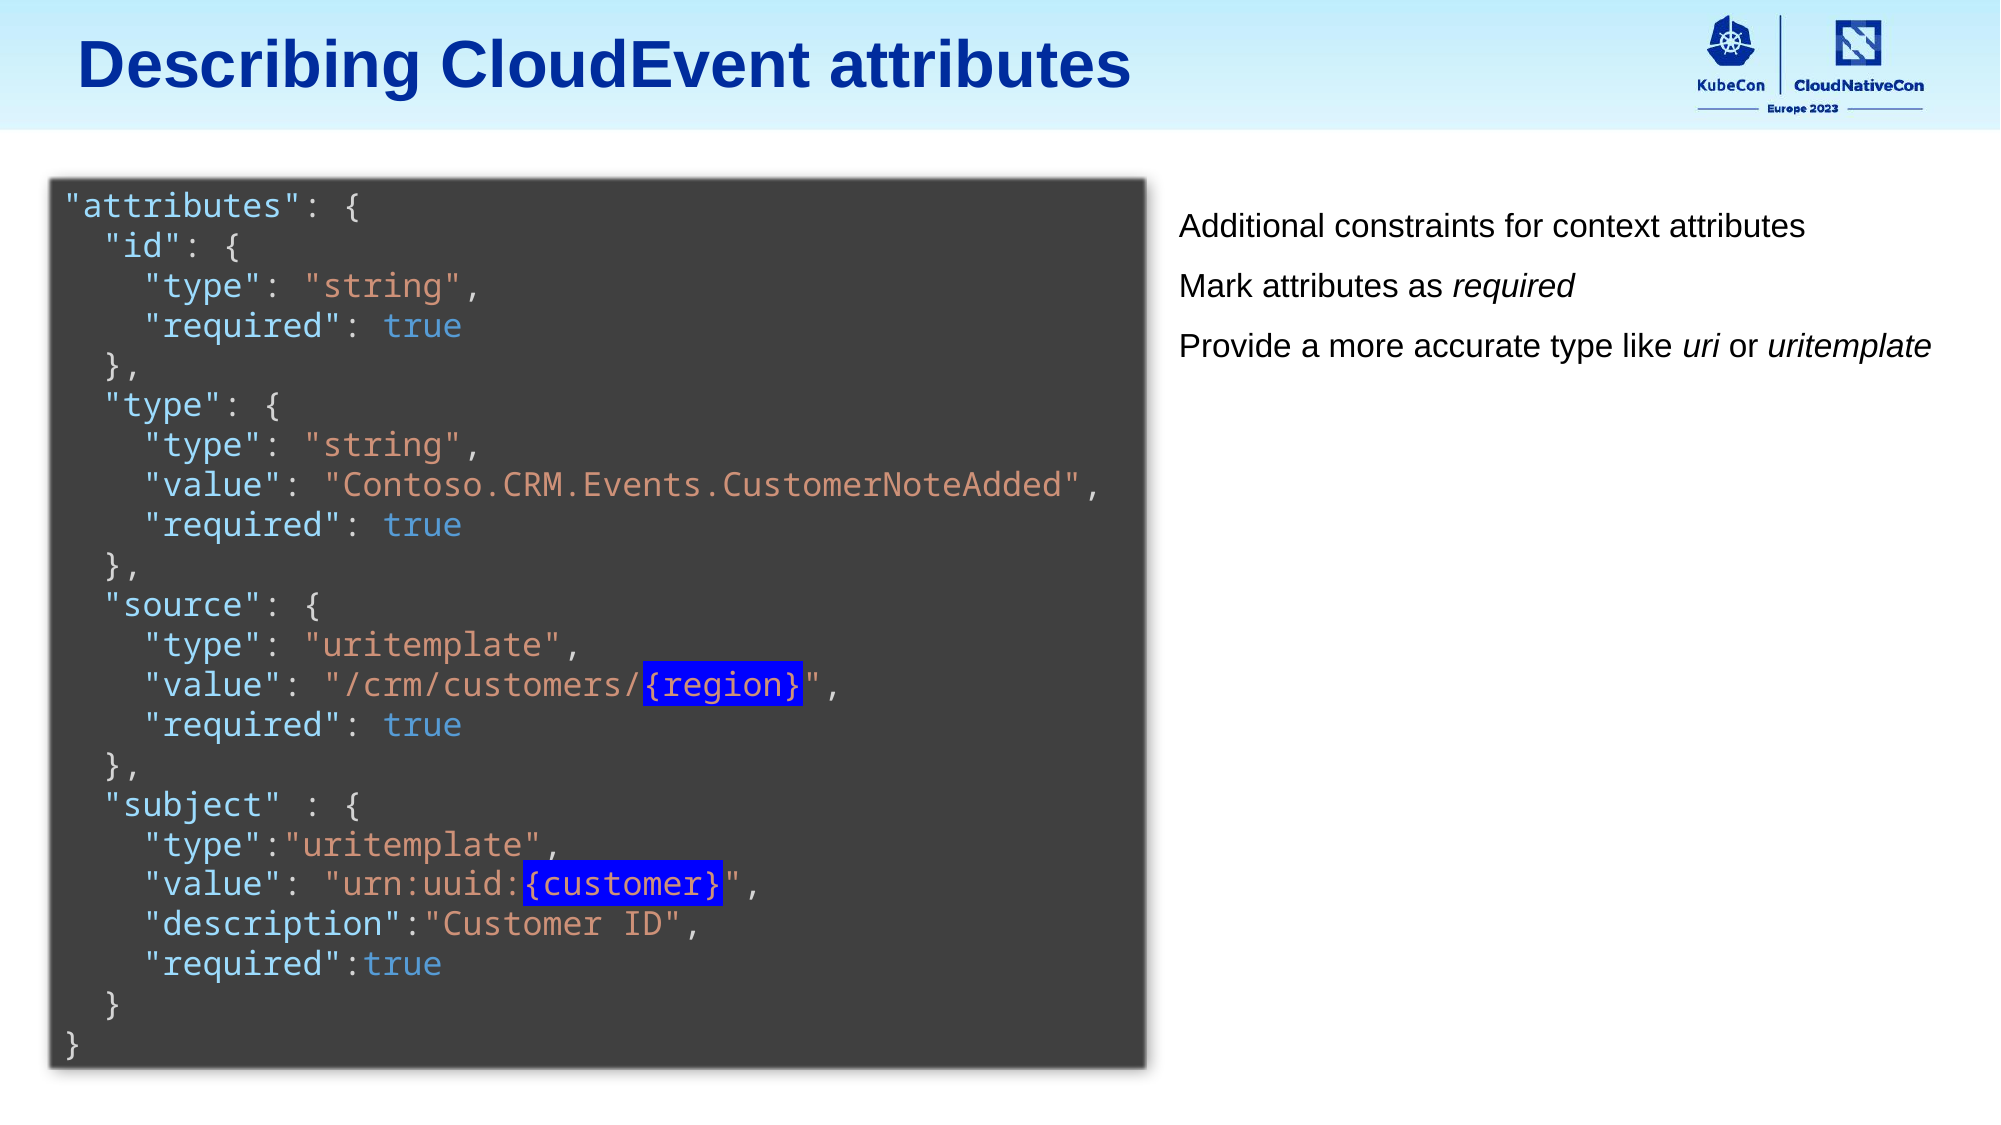

Describing CloudEvent attributes
"attributes": {
  "id": {
    "type": "string",
    "required": true
  },
  "type": {
    "type": "string",
    "value": "Contoso.CRM.Events.CustomerNoteAdded",
    "required": true
  },
  "source": {
    "type": "uritemplate",
    "value": "/crm/customers/{region}",
    "required": true
  },
  "subject" : {
    "type":"uritemplate",
    "value": "urn:uuid:{customer}",
    "description":"Customer ID",
    "required":true
  }
}
Additional constraints for context attributes
Mark attributes as required
Provide a more accurate type like uri or uritemplate